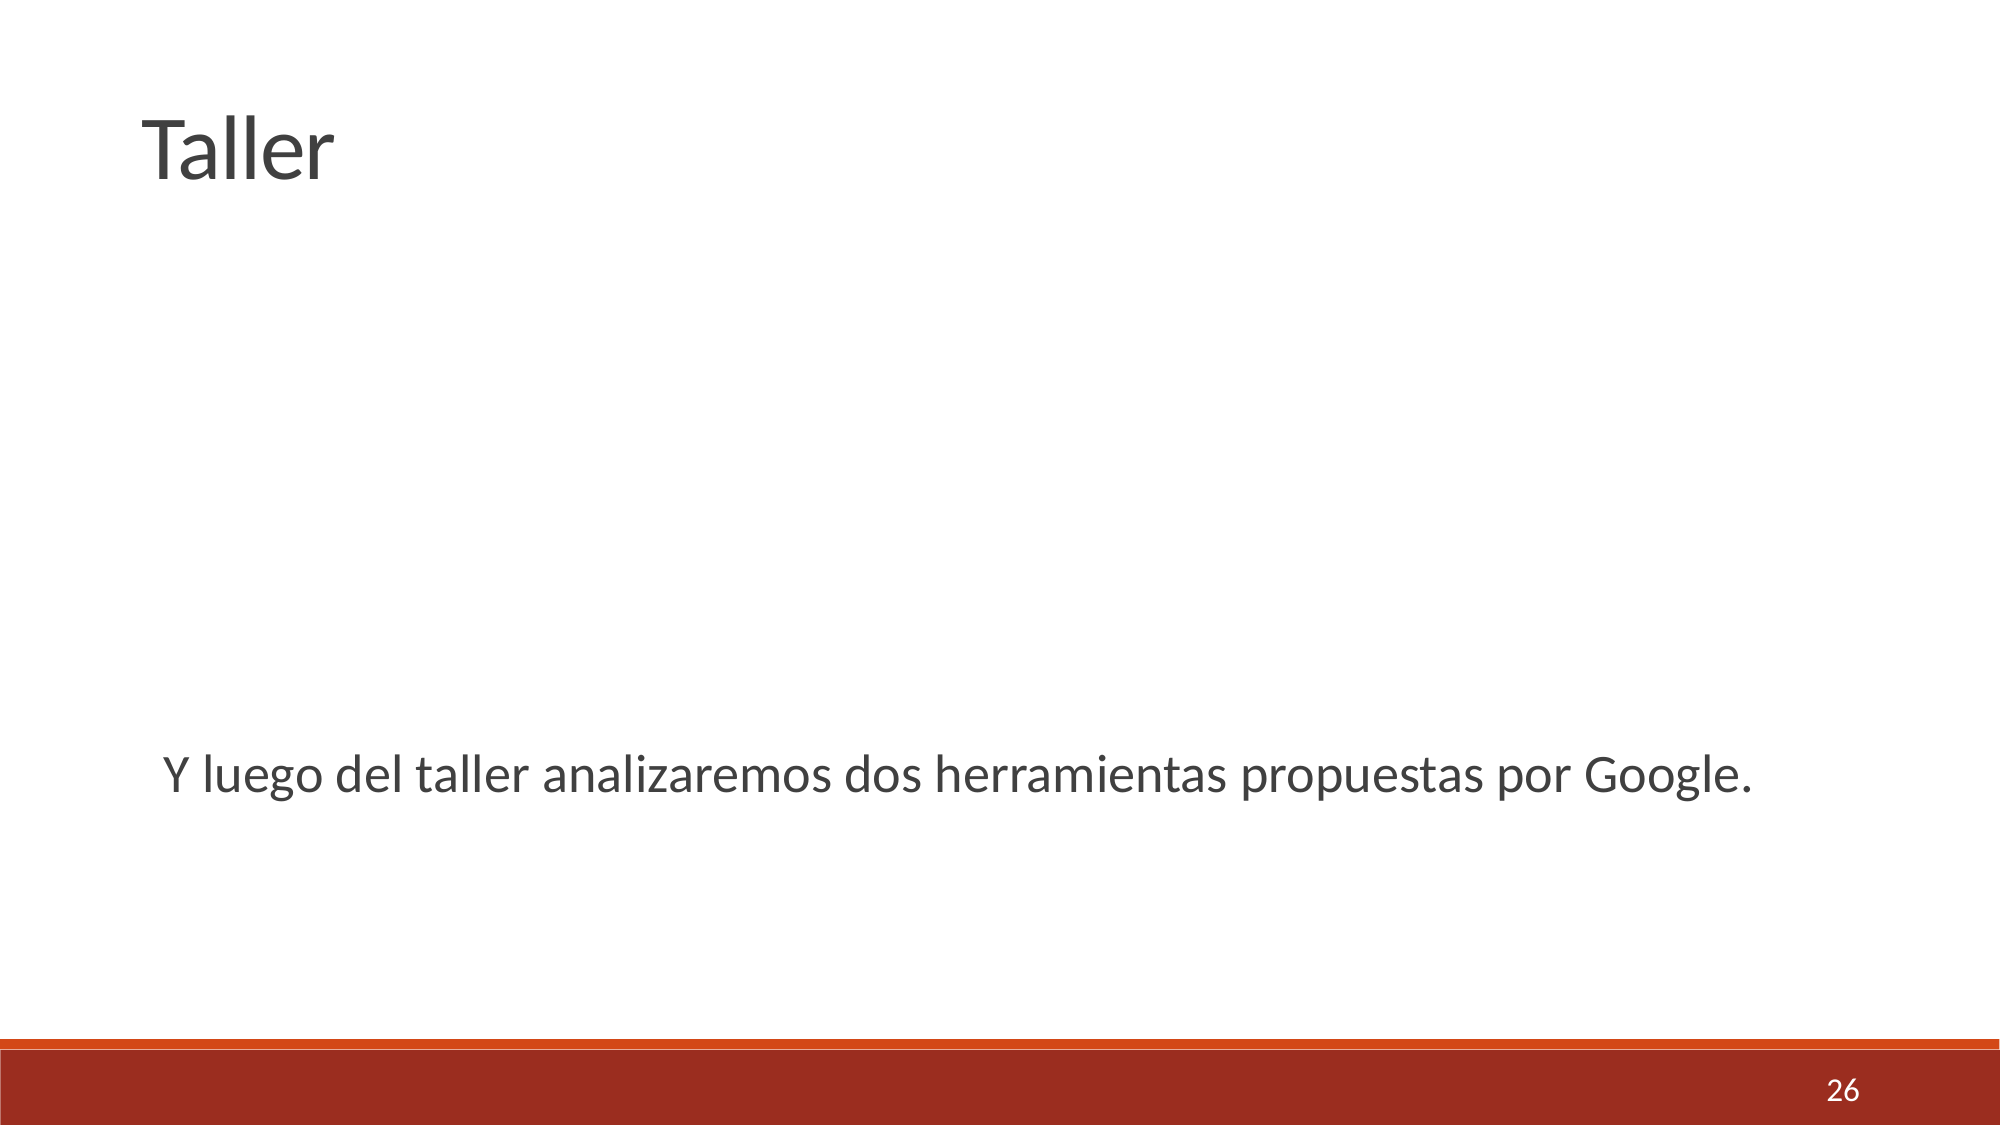

Taller
Y luego del taller analizaremos dos herramientas propuestas por Google.
26